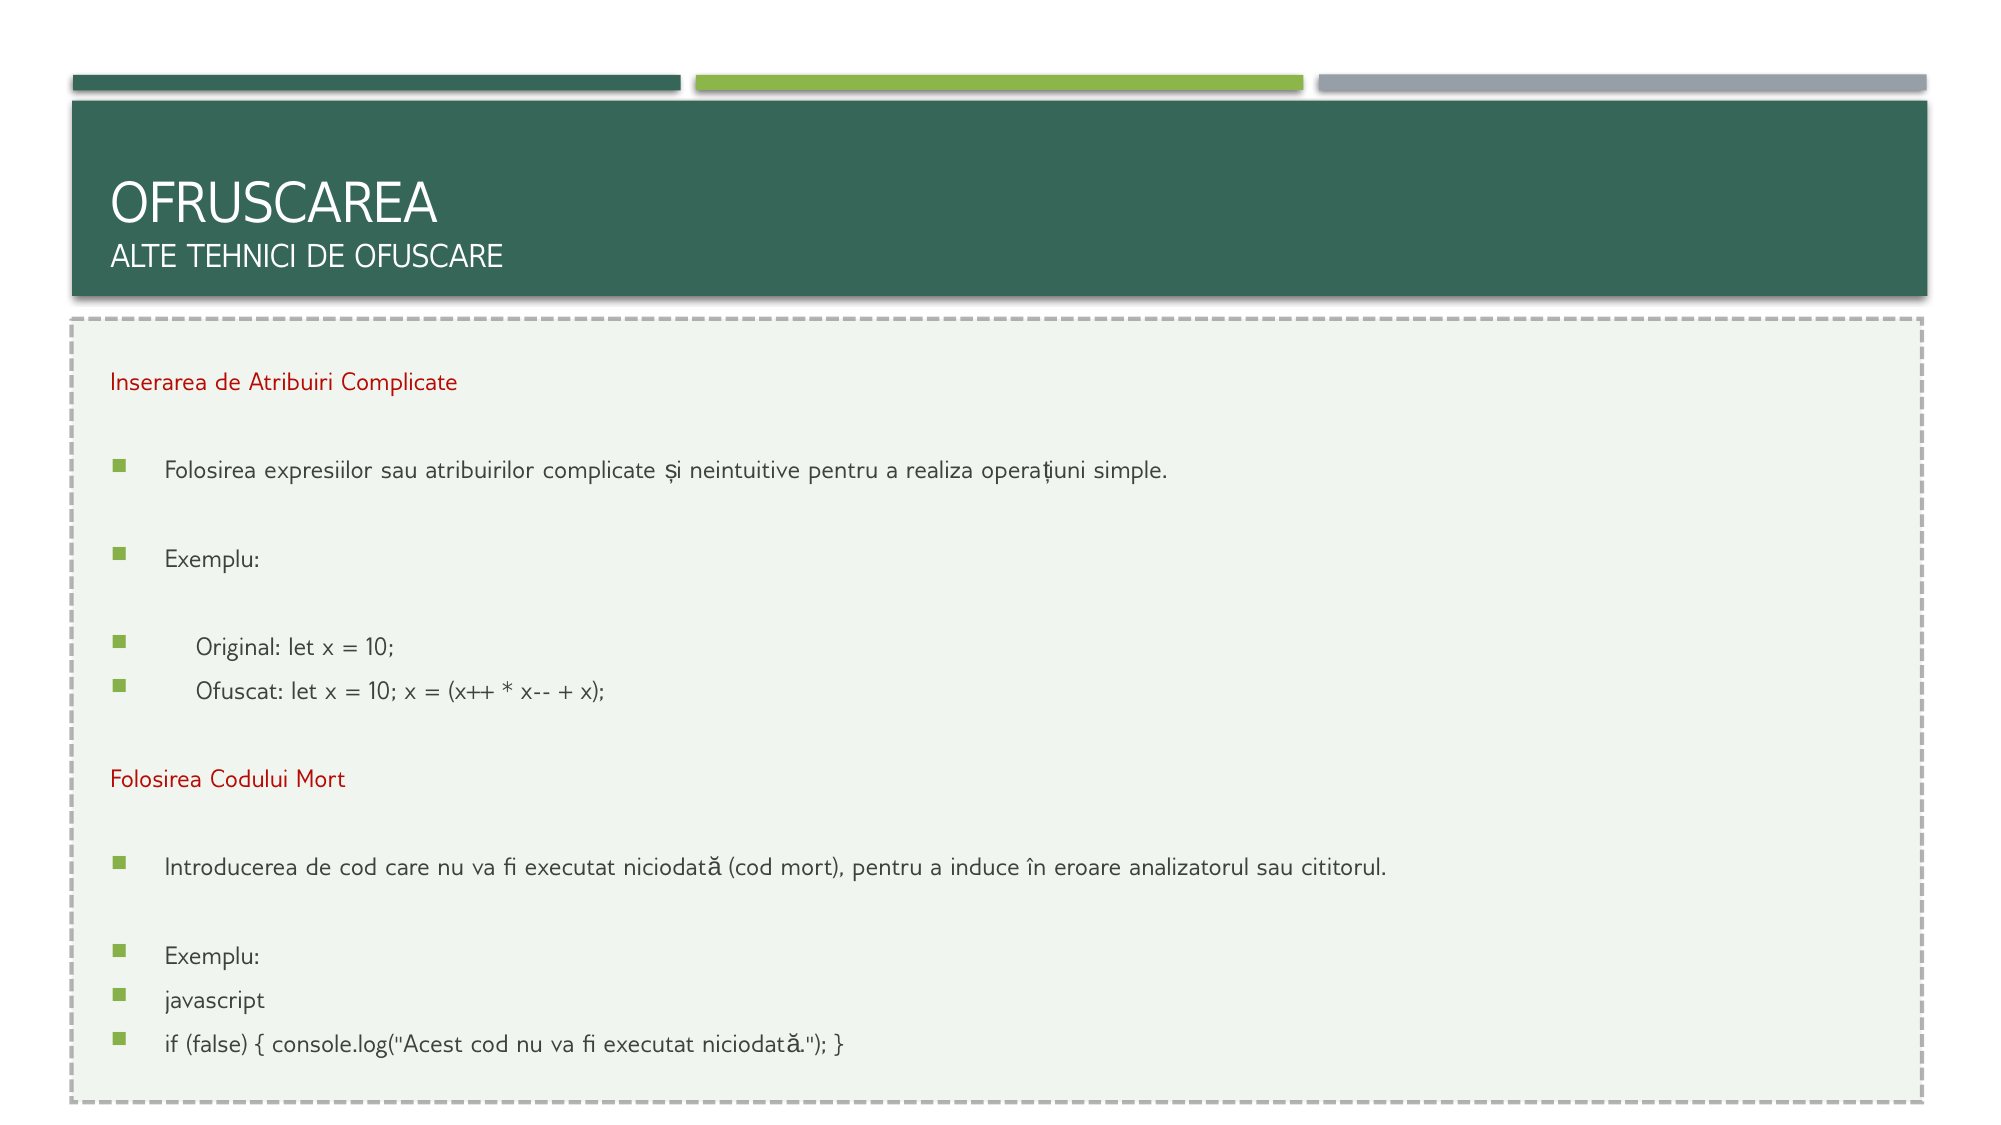

# Ofruscarea alte tehnici de ofuscare

Inserarea de Atribuiri Complicate

Folosirea expresiilor sau atribuirilor complicate și neintuitive pentru a realiza operațiuni simple.

Exemplu:

    Original: let x = 10;
    Ofuscat: let x = 10; x = (x++ * x-- + x);

Folosirea Codului Mort

Introducerea de cod care nu va fi executat niciodată (cod mort), pentru a induce în eroare analizatorul sau cititorul.

Exemplu:
javascript
if (false) { console.log("Acest cod nu va fi executat niciodată."); }